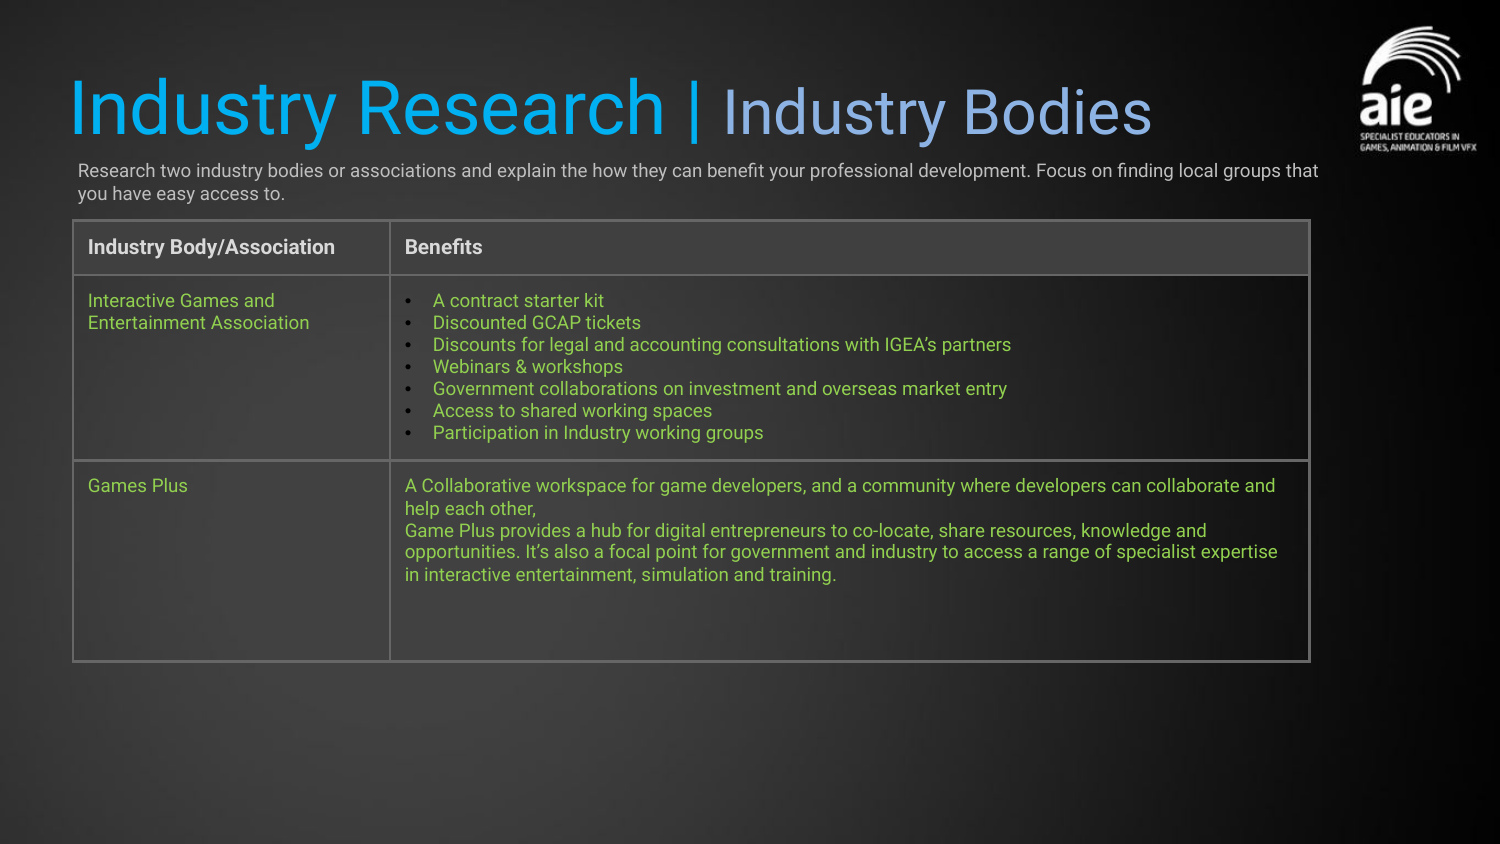

# Industry Research | Industry Bodies
Research two industry bodies or associations and explain the how they can benefit your professional development. Focus on finding local groups that you have easy access to.

| Industry Body/Association | Benefits |
| --- | --- |
| Interactive Games and Entertainment Association | A contract starter kit Discounted GCAP tickets Discounts for legal and accounting consultations with IGEA’s partners Webinars & workshops Government collaborations on investment and overseas market entry Access to shared working spaces Participation in Industry working groups |
| Games Plus | A Collaborative workspace for game developers, and a community where developers can collaborate and help each other, Game Plus provides a hub for digital entrepreneurs to co-locate, share resources, knowledge and opportunities. It’s also a focal point for government and industry to access a range of specialist expertise in interactive entertainment, simulation and training. |